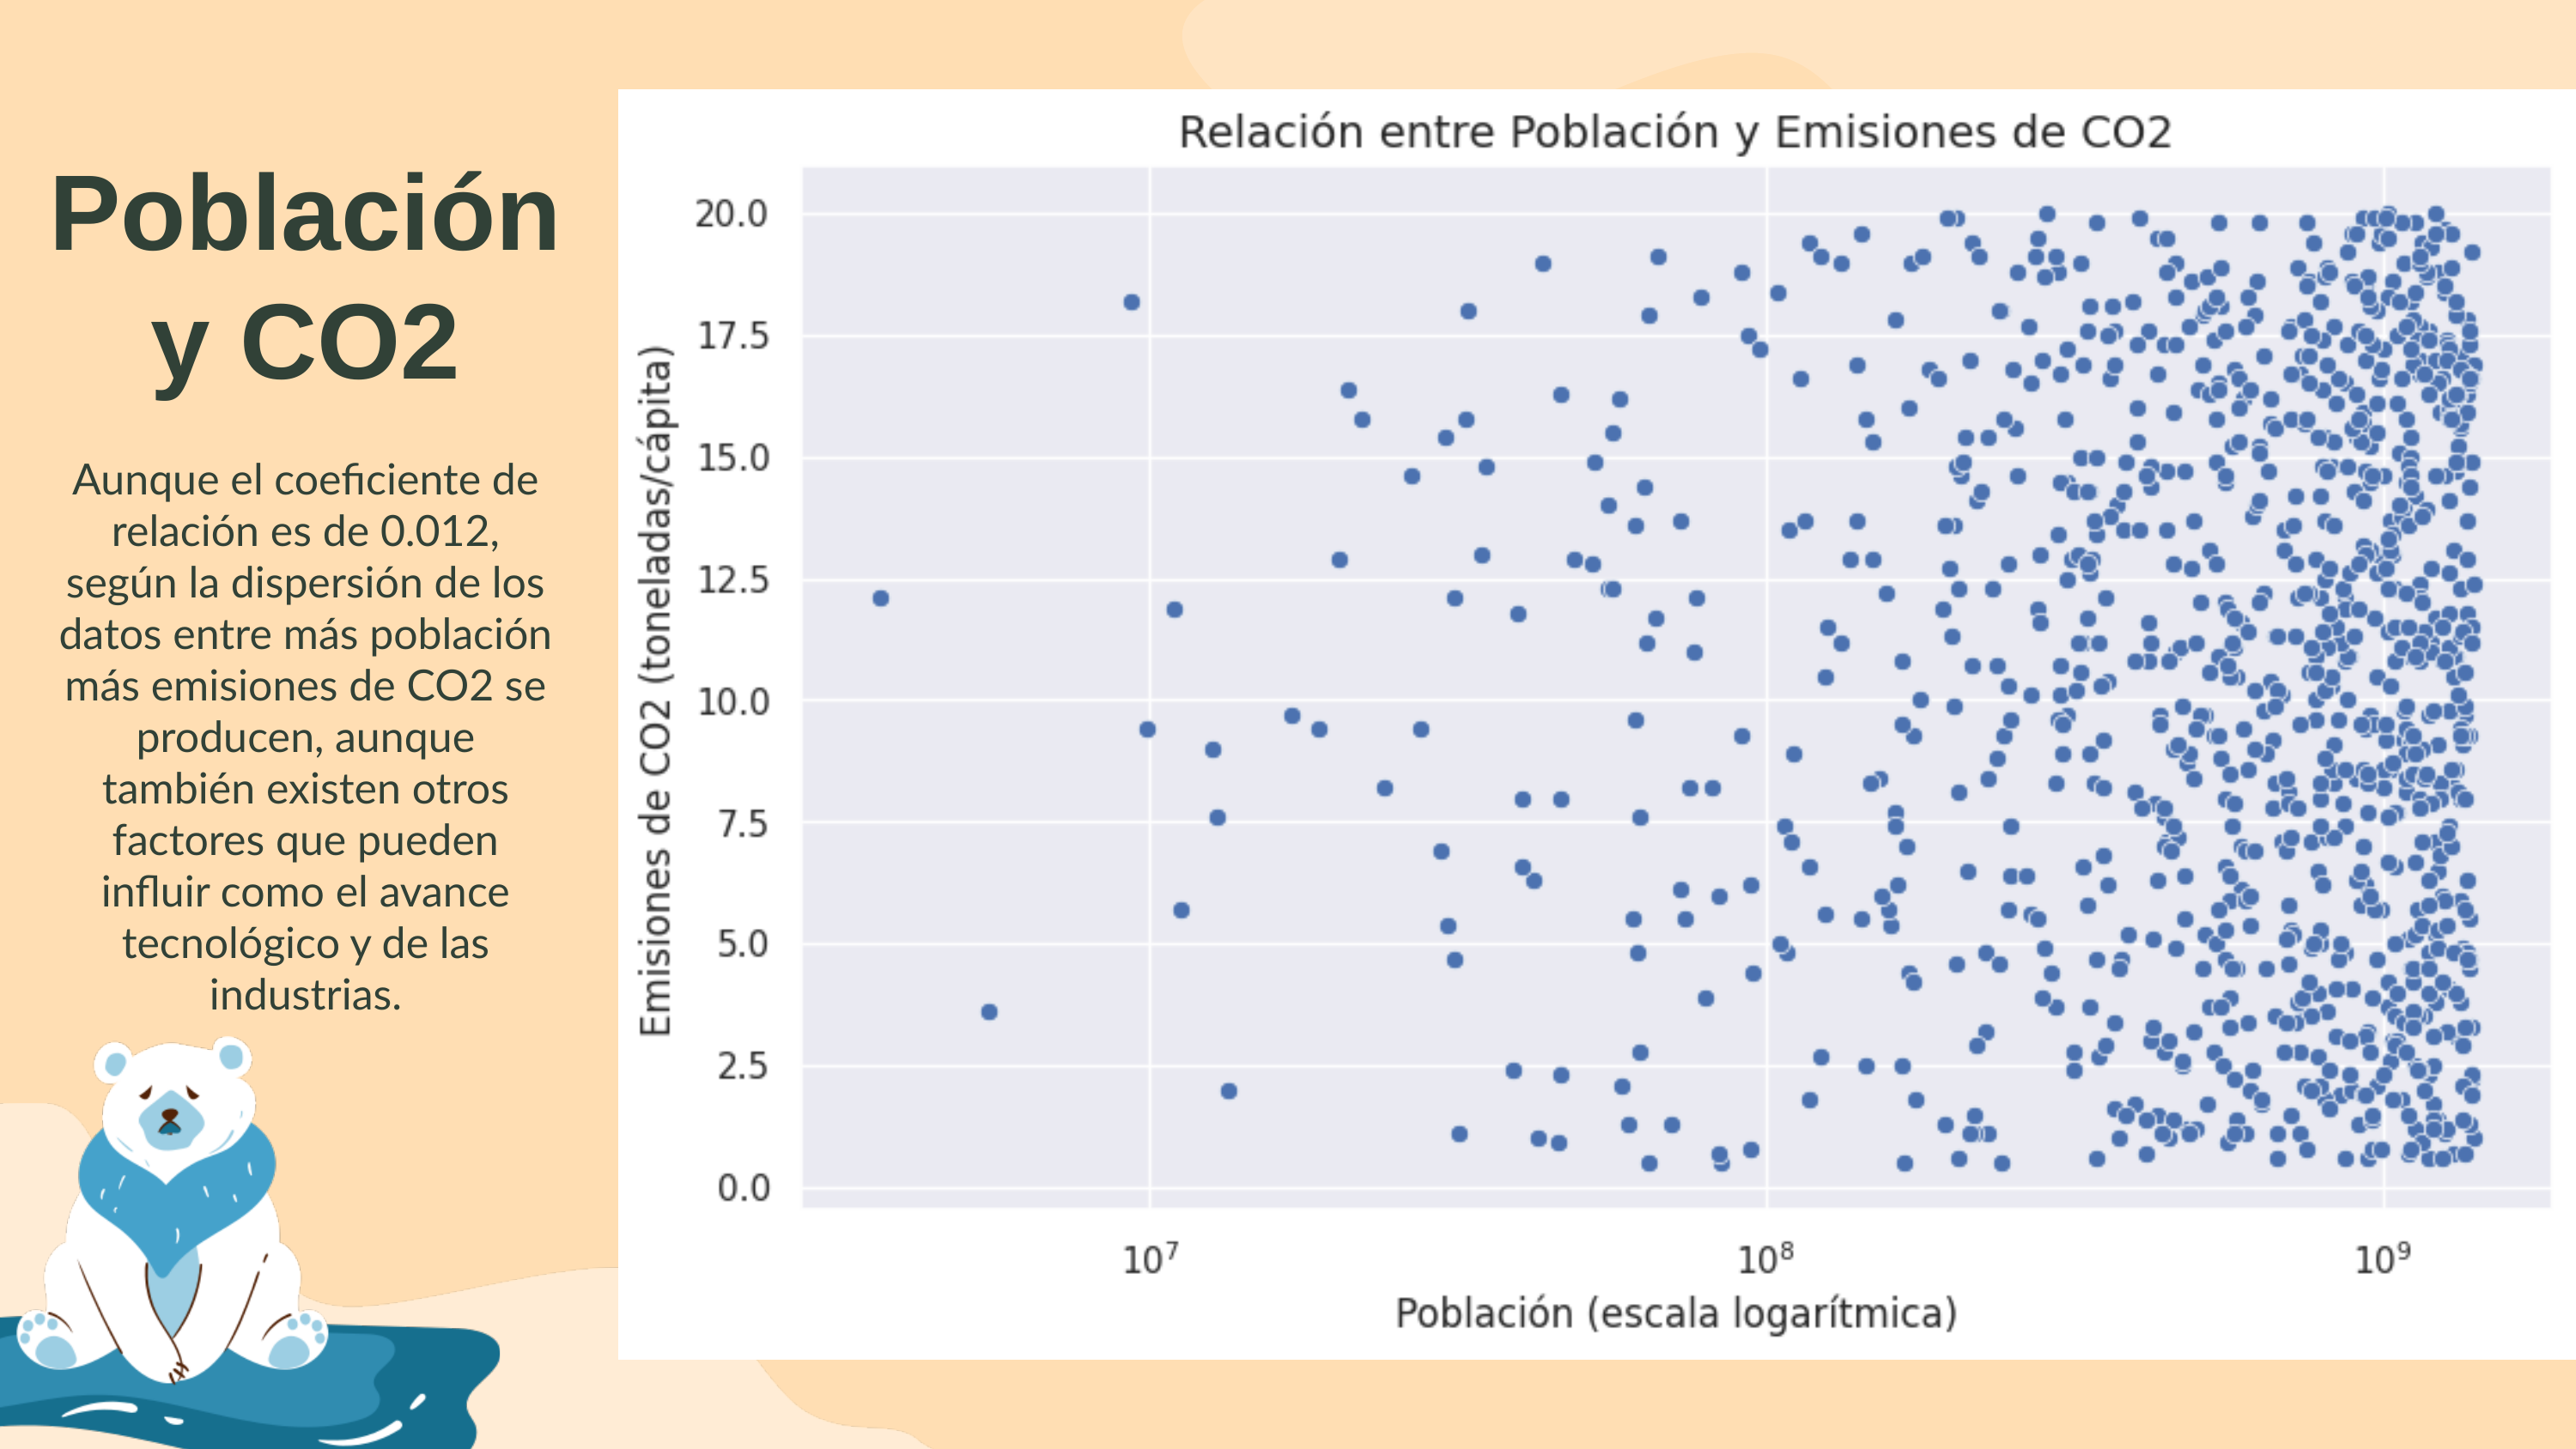

Población y CO2
Aunque el coeficiente de relación es de 0.012, según la dispersión de los datos entre más población más emisiones de CO2 se producen, aunque también existen otros factores que pueden influir como el avance tecnológico y de las industrias.